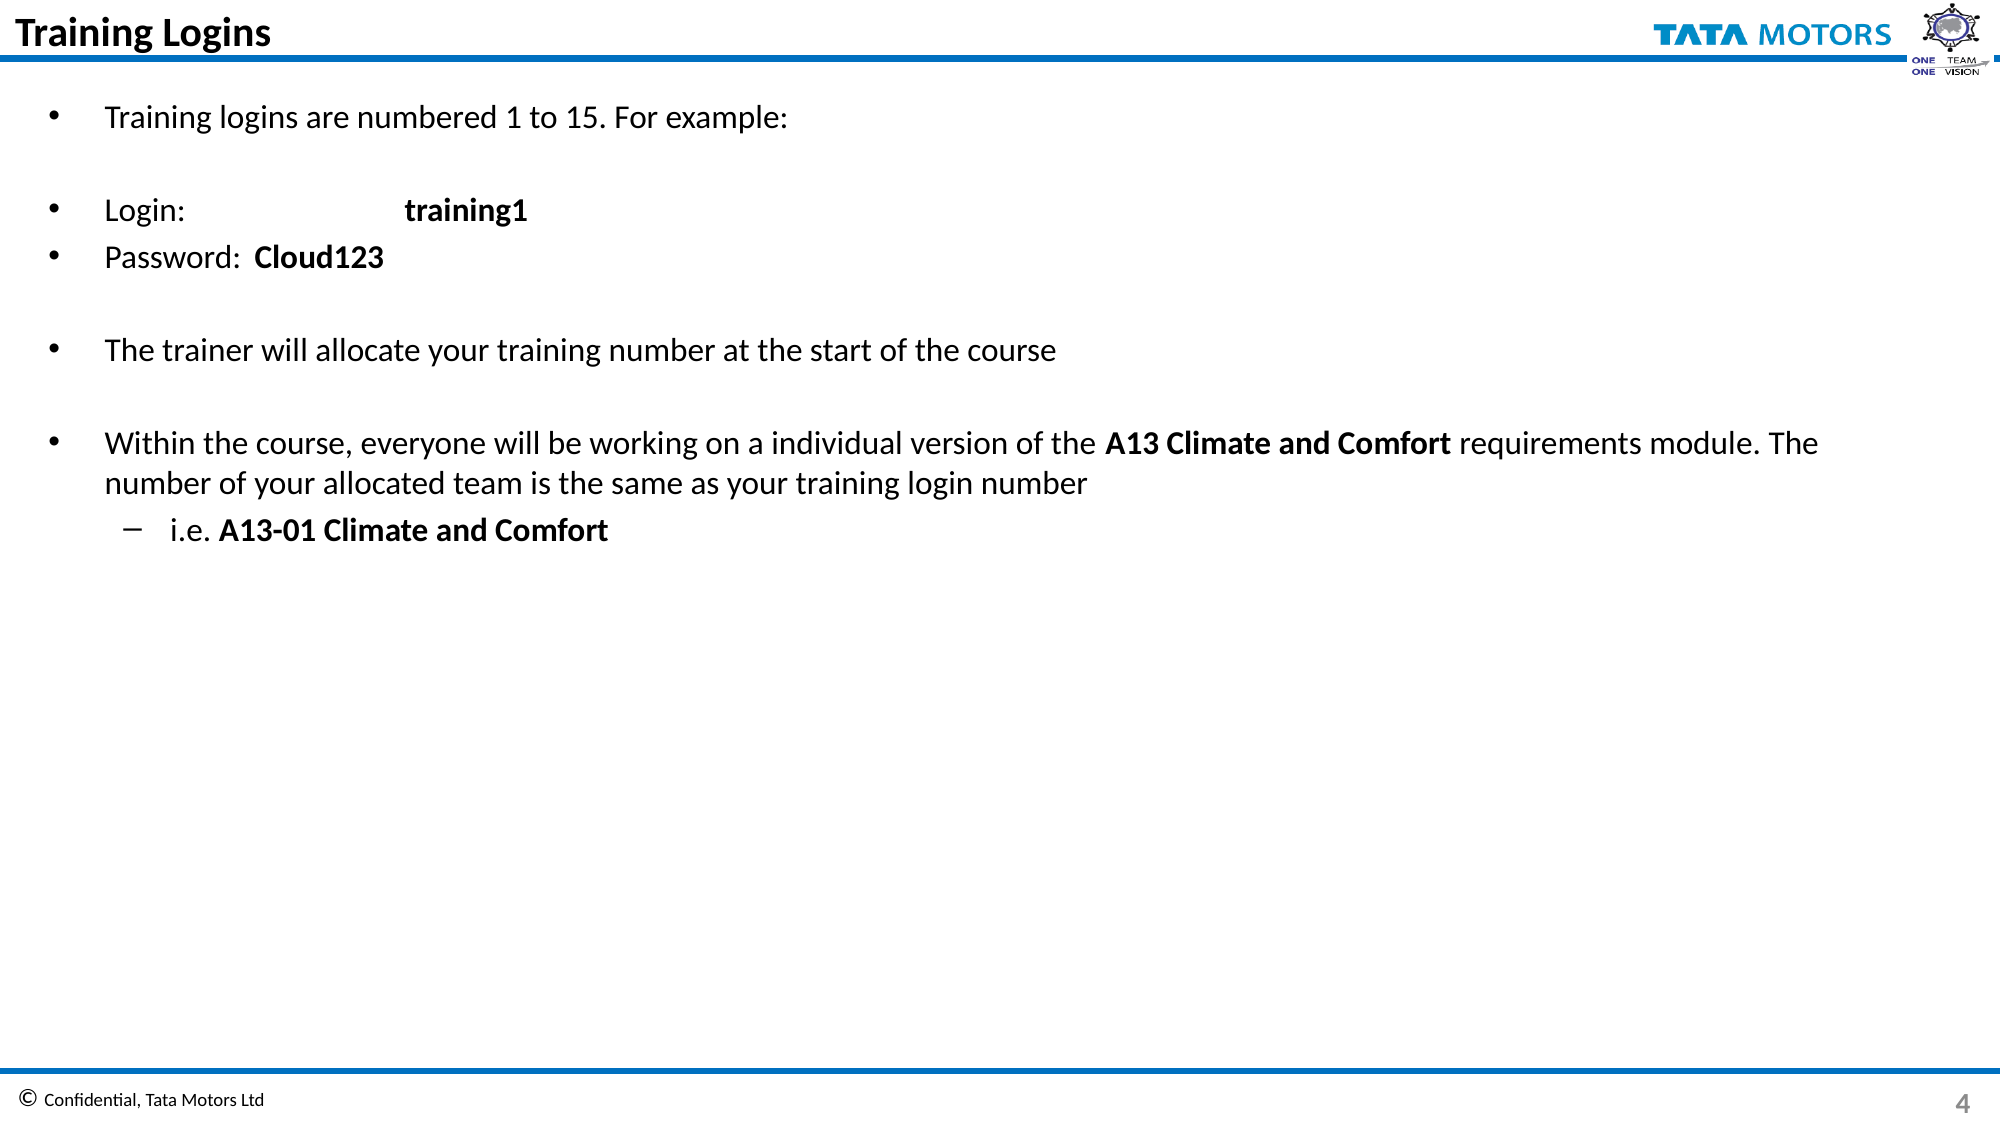

# Training Logins
Training logins are numbered 1 to 15. For example:

Login: 		training1
Password:	Cloud123

The trainer will allocate your training number at the start of the course

Within the course, everyone will be working on a individual version of the A13 Climate and Comfort requirements module. The number of your allocated team is the same as your training login number
i.e. A13-01 Climate and Comfort
4